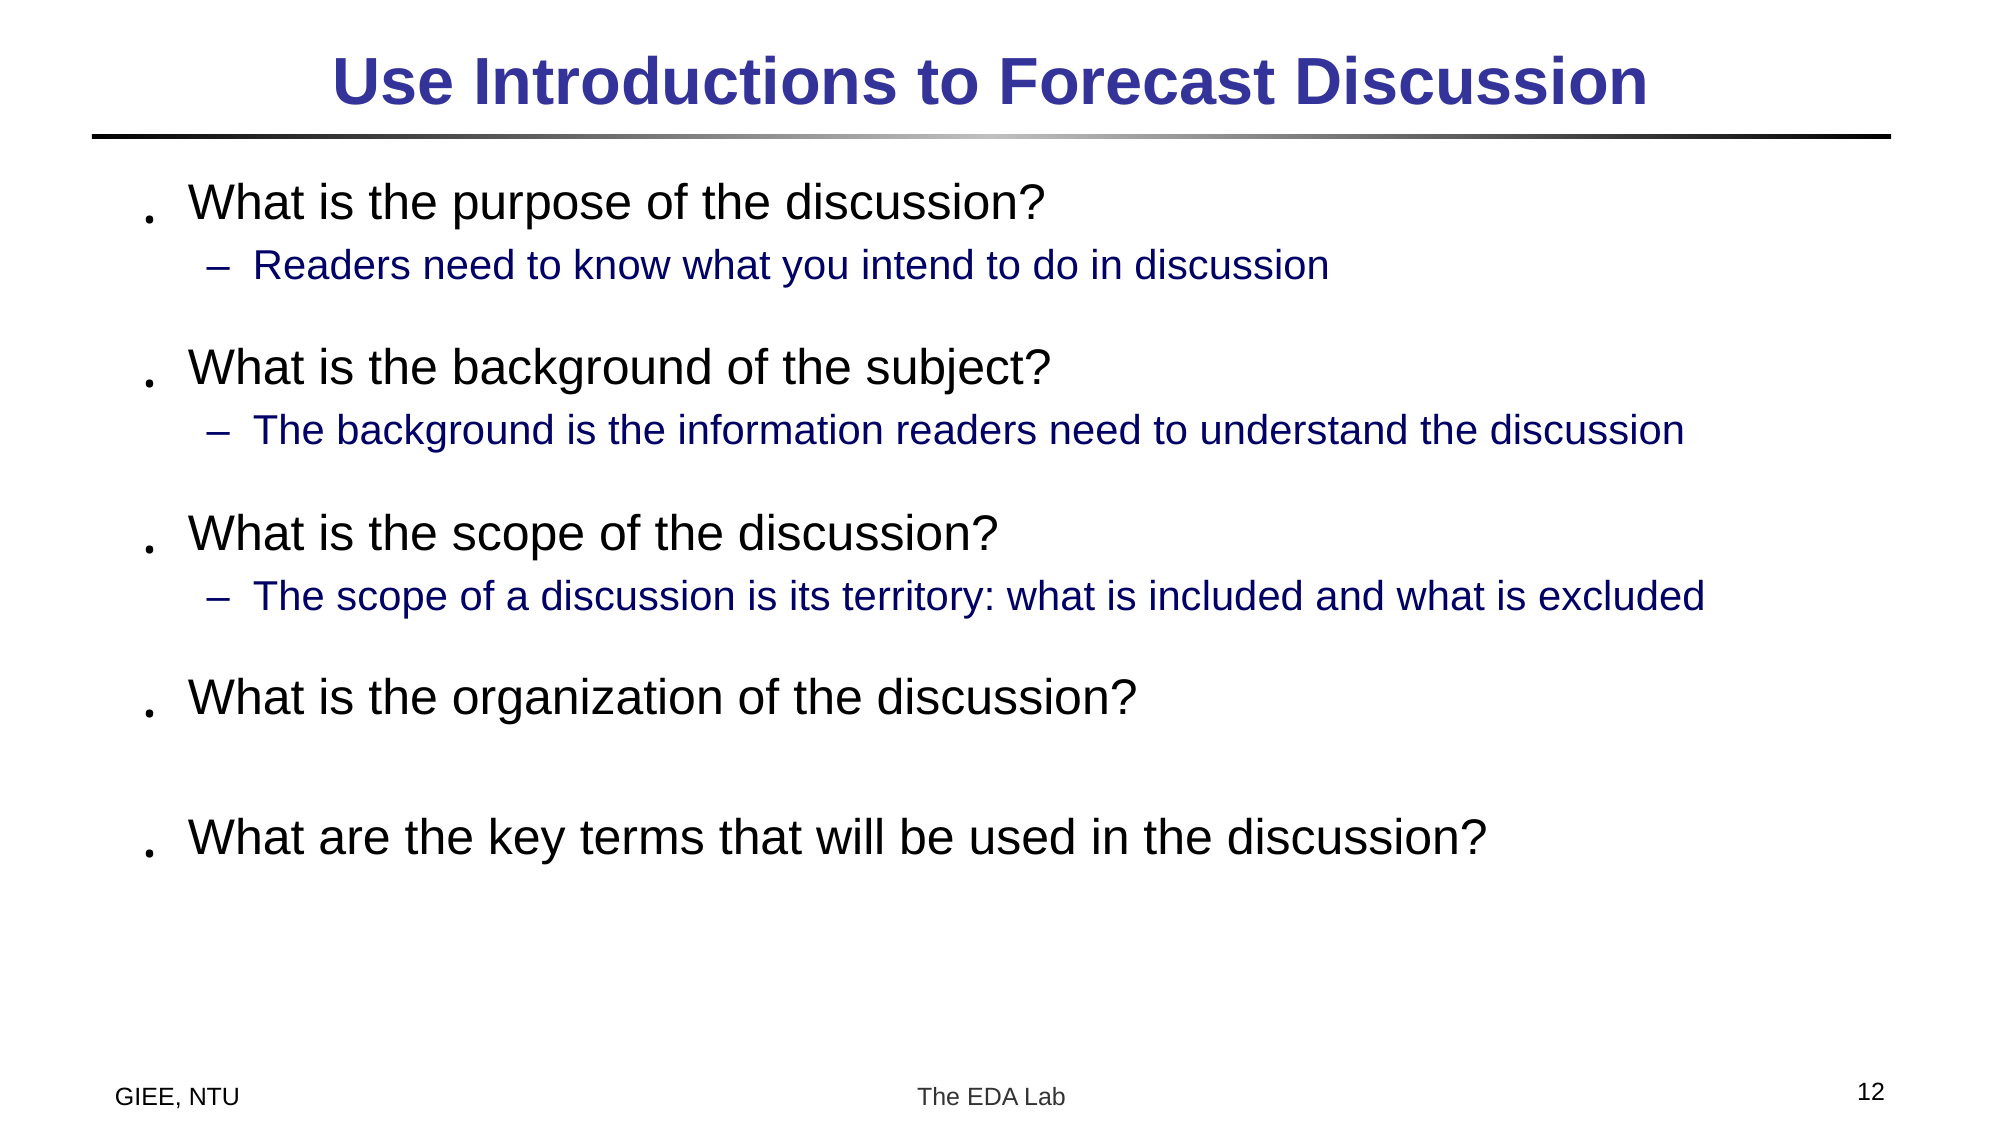

Use Introductions to Forecast Discussion
What is the purpose of the discussion?
–  Readers need to know what you intend to do in discussion
What is the background of the subject?
–  The background is the information readers need to understand the discussion

What is the scope of the discussion?
–  The scope of a discussion is its territory: what is included and what is excluded

What is the organization of the discussion?

What are the key terms that will be used in the discussion?

12
GIEE, NTU